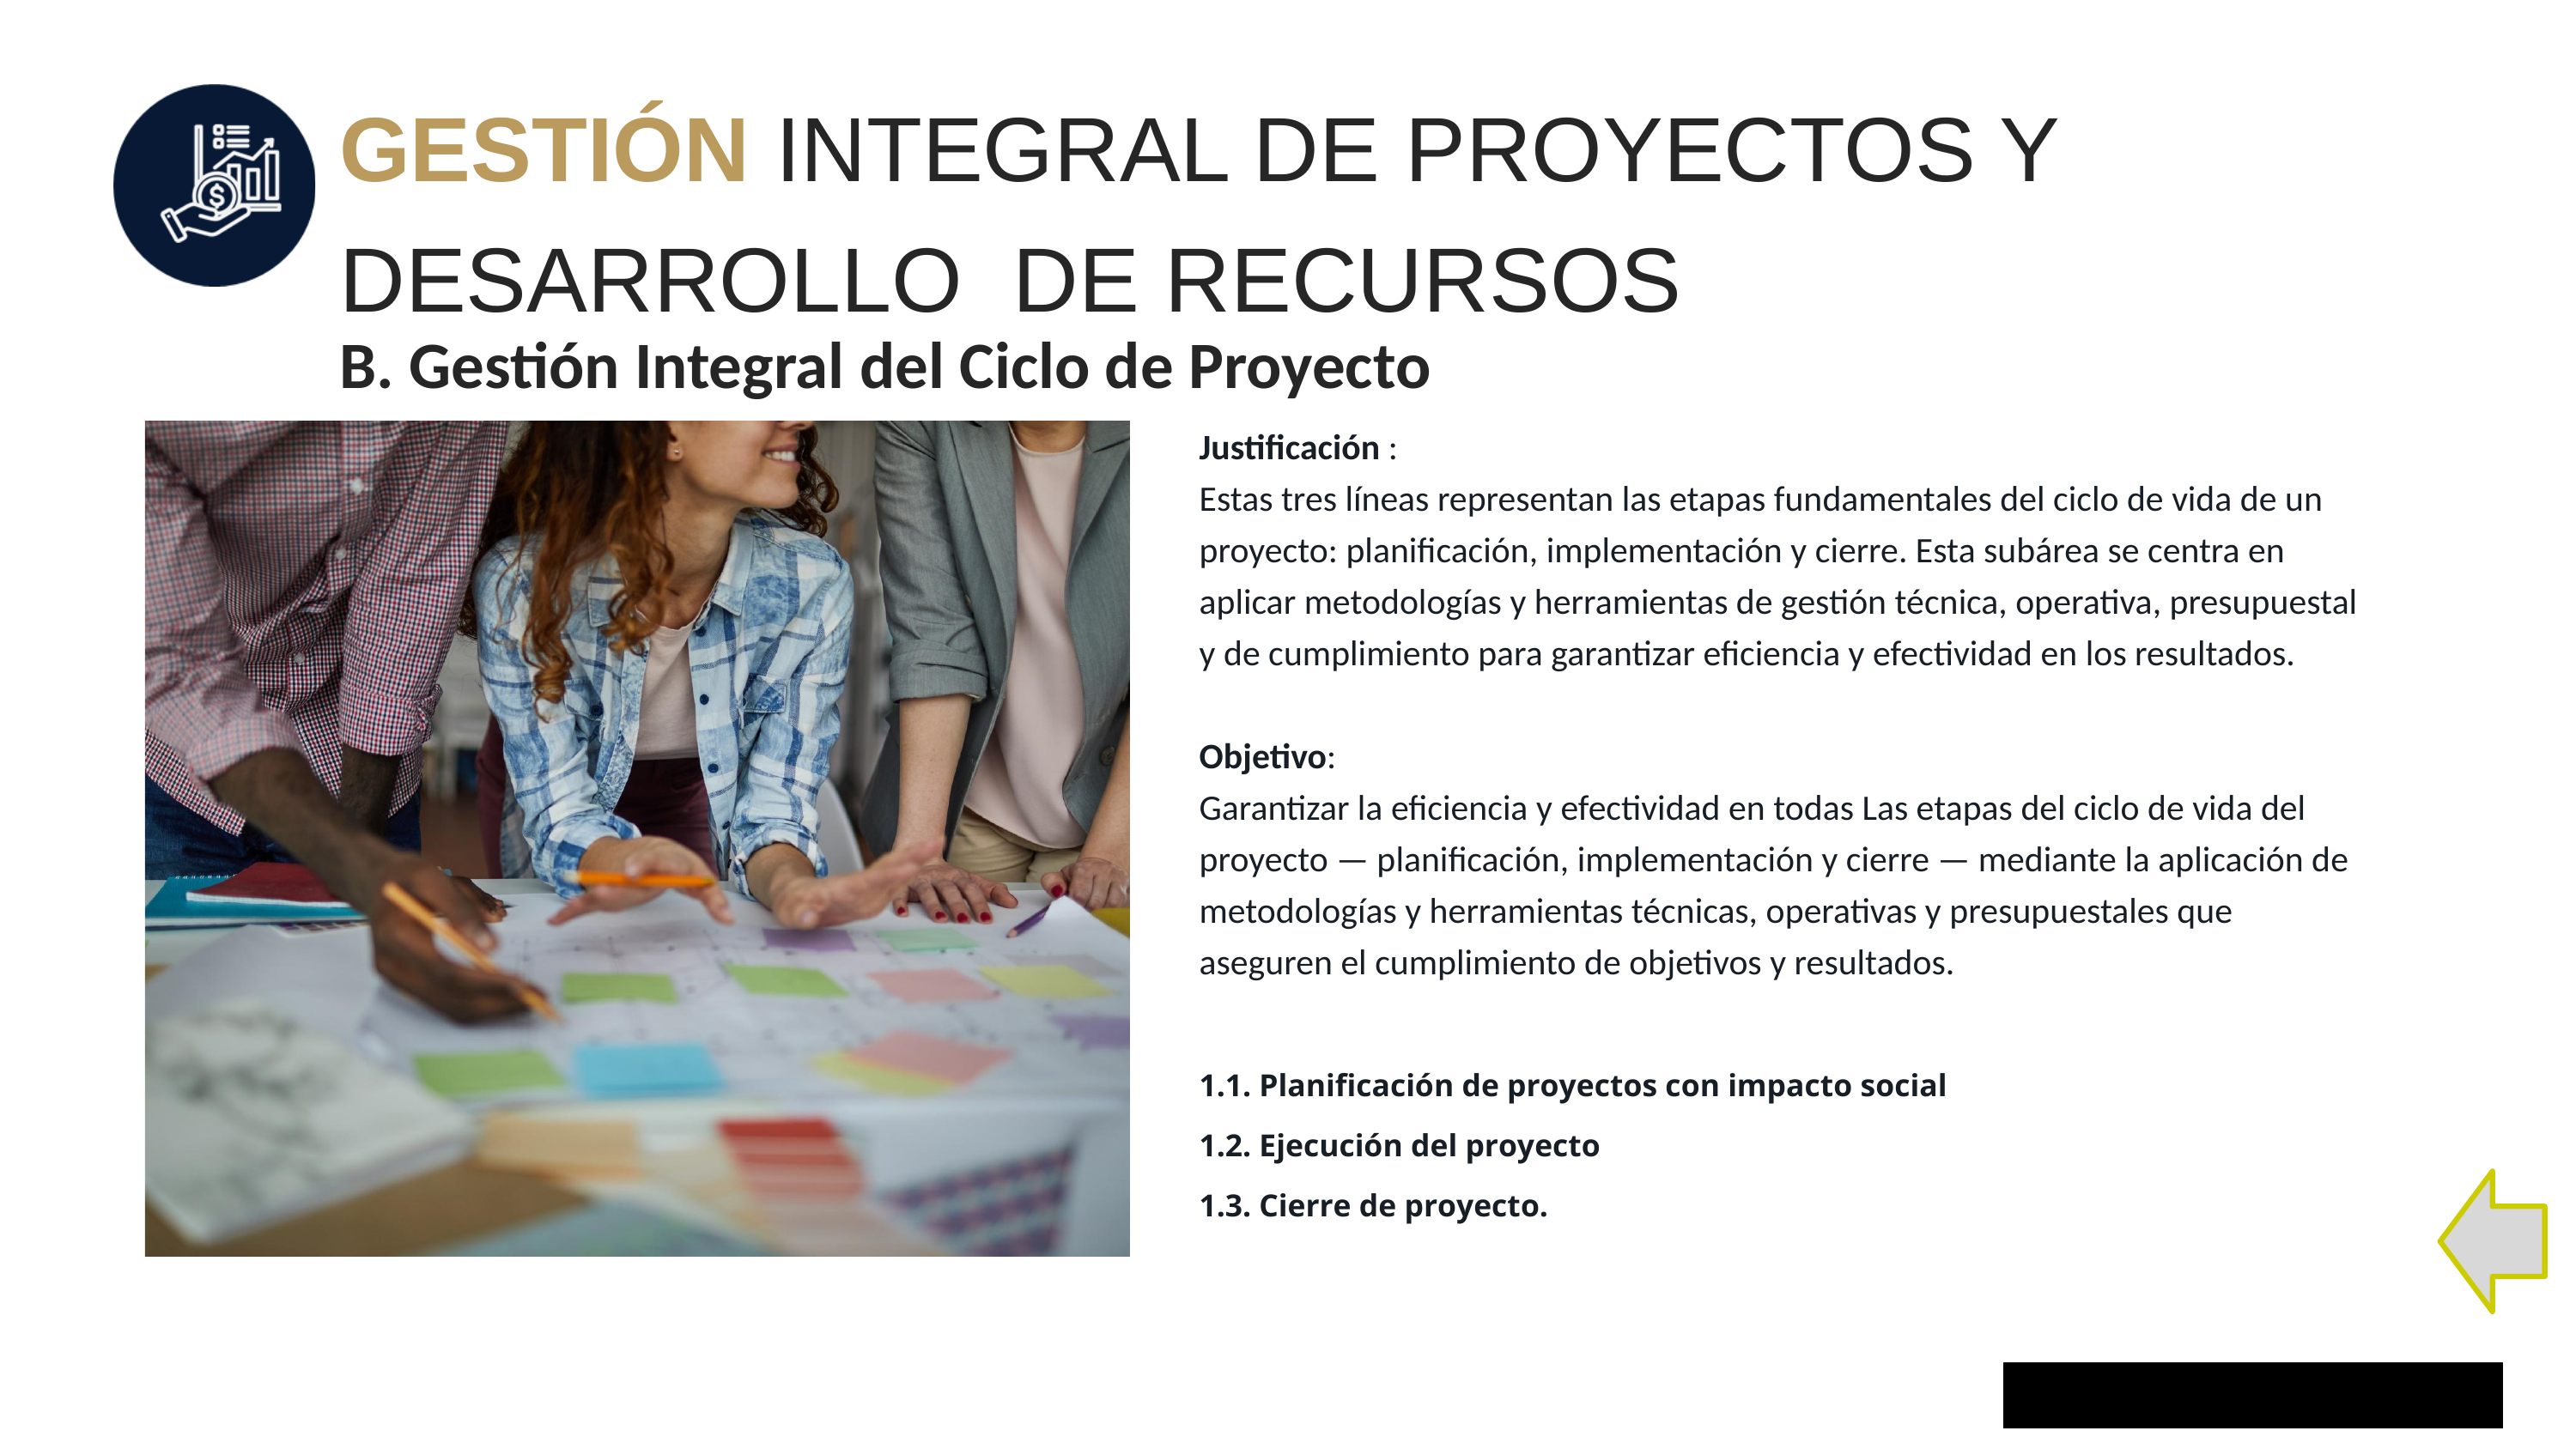

GESTIÓN INTEGRAL DE PROYECTOS Y DESARROLLO  DE RECURSOS

B. Gestión Integral del Ciclo de Proyecto

Justificación :
Estas tres líneas representan las etapas fundamentales del ciclo de vida de un proyecto: planificación, implementación y cierre. Esta subárea se centra en aplicar metodologías y herramientas de gestión técnica, operativa, presupuestal y de cumplimiento para garantizar eficiencia y efectividad en los resultados.

Objetivo:
Garantizar la eficiencia y efectividad en todas Las etapas del ciclo de vida del proyecto — planificación, implementación y cierre — mediante la aplicación de metodologías y herramientas técnicas, operativas y presupuestales que aseguren el cumplimiento de objetivos y resultados.

1.1. Planificación de proyectos con impacto social
1.2. Ejecución del proyecto

1.3. Cierre de proyecto.

15

WWW.CRESCEREPST.COM